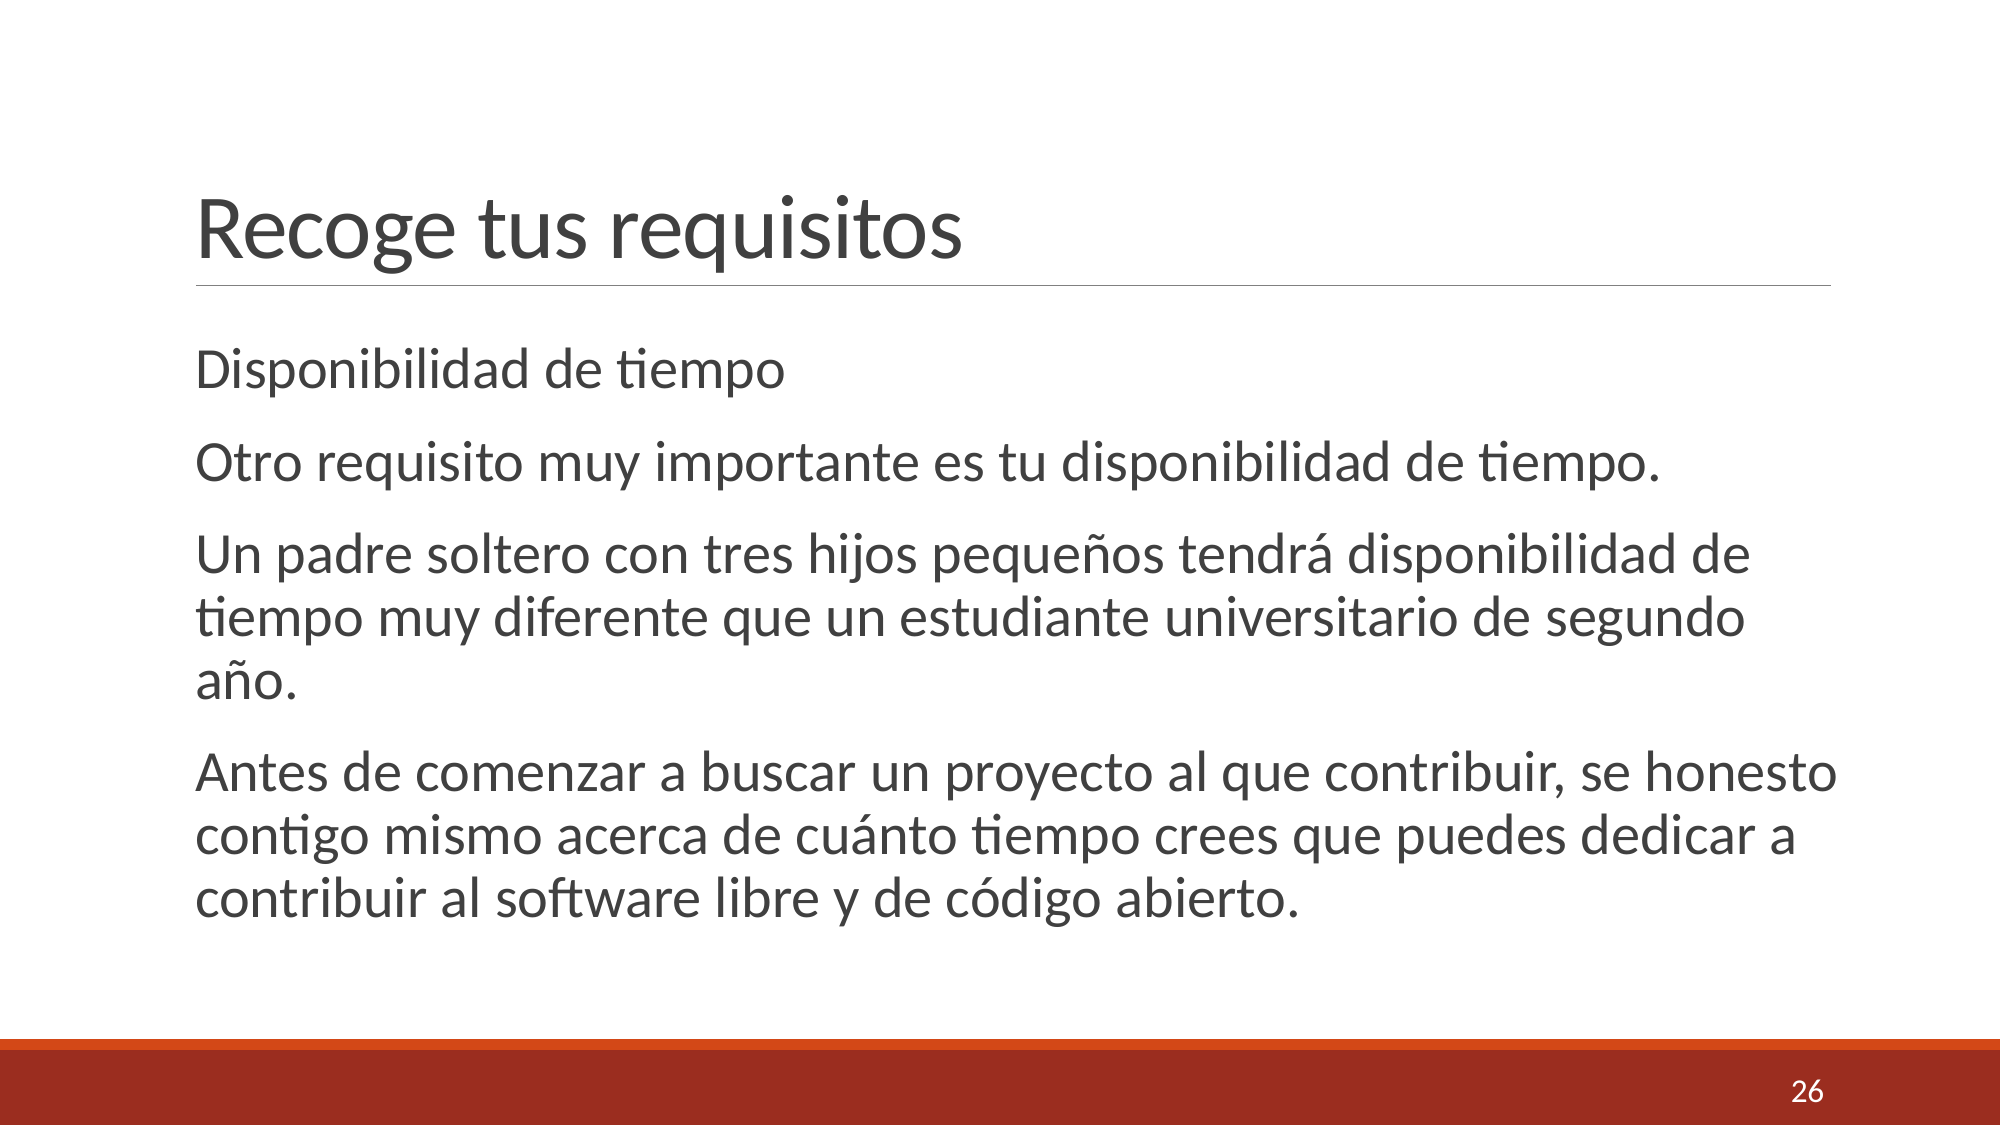

# Recoge tus requisitos
Disponibilidad de tiempo
Otro requisito muy importante es tu disponibilidad de tiempo.
Un padre soltero con tres hijos pequeños tendrá disponibilidad de tiempo muy diferente que un estudiante universitario de segundo año.
Antes de comenzar a buscar un proyecto al que contribuir, se honesto contigo mismo acerca de cuánto tiempo crees que puedes dedicar a contribuir al software libre y de código abierto.
26